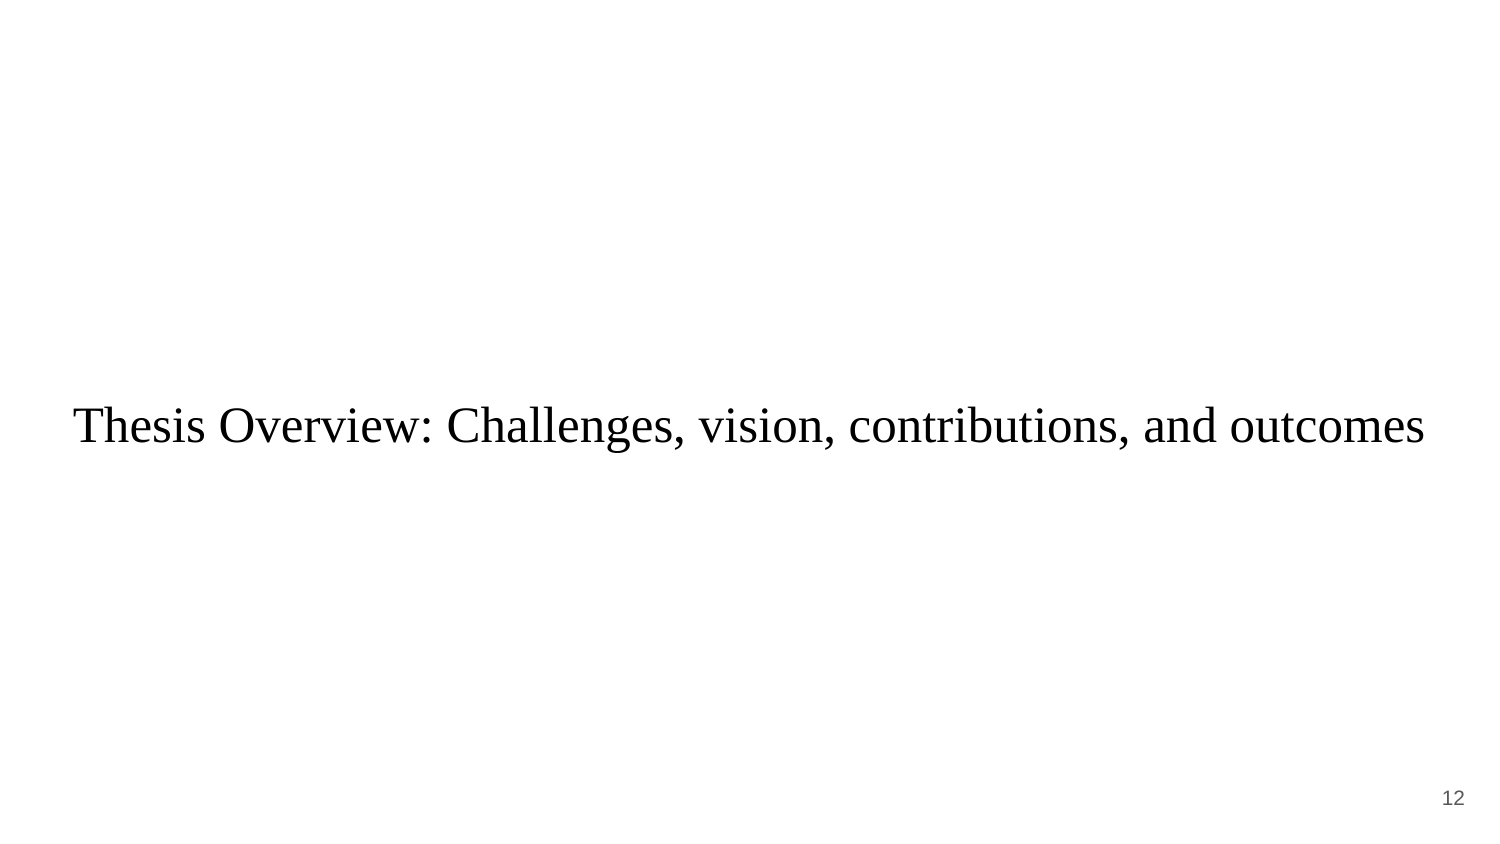

# Thesis Overview: Challenges, vision, contributions, and outcomes
12